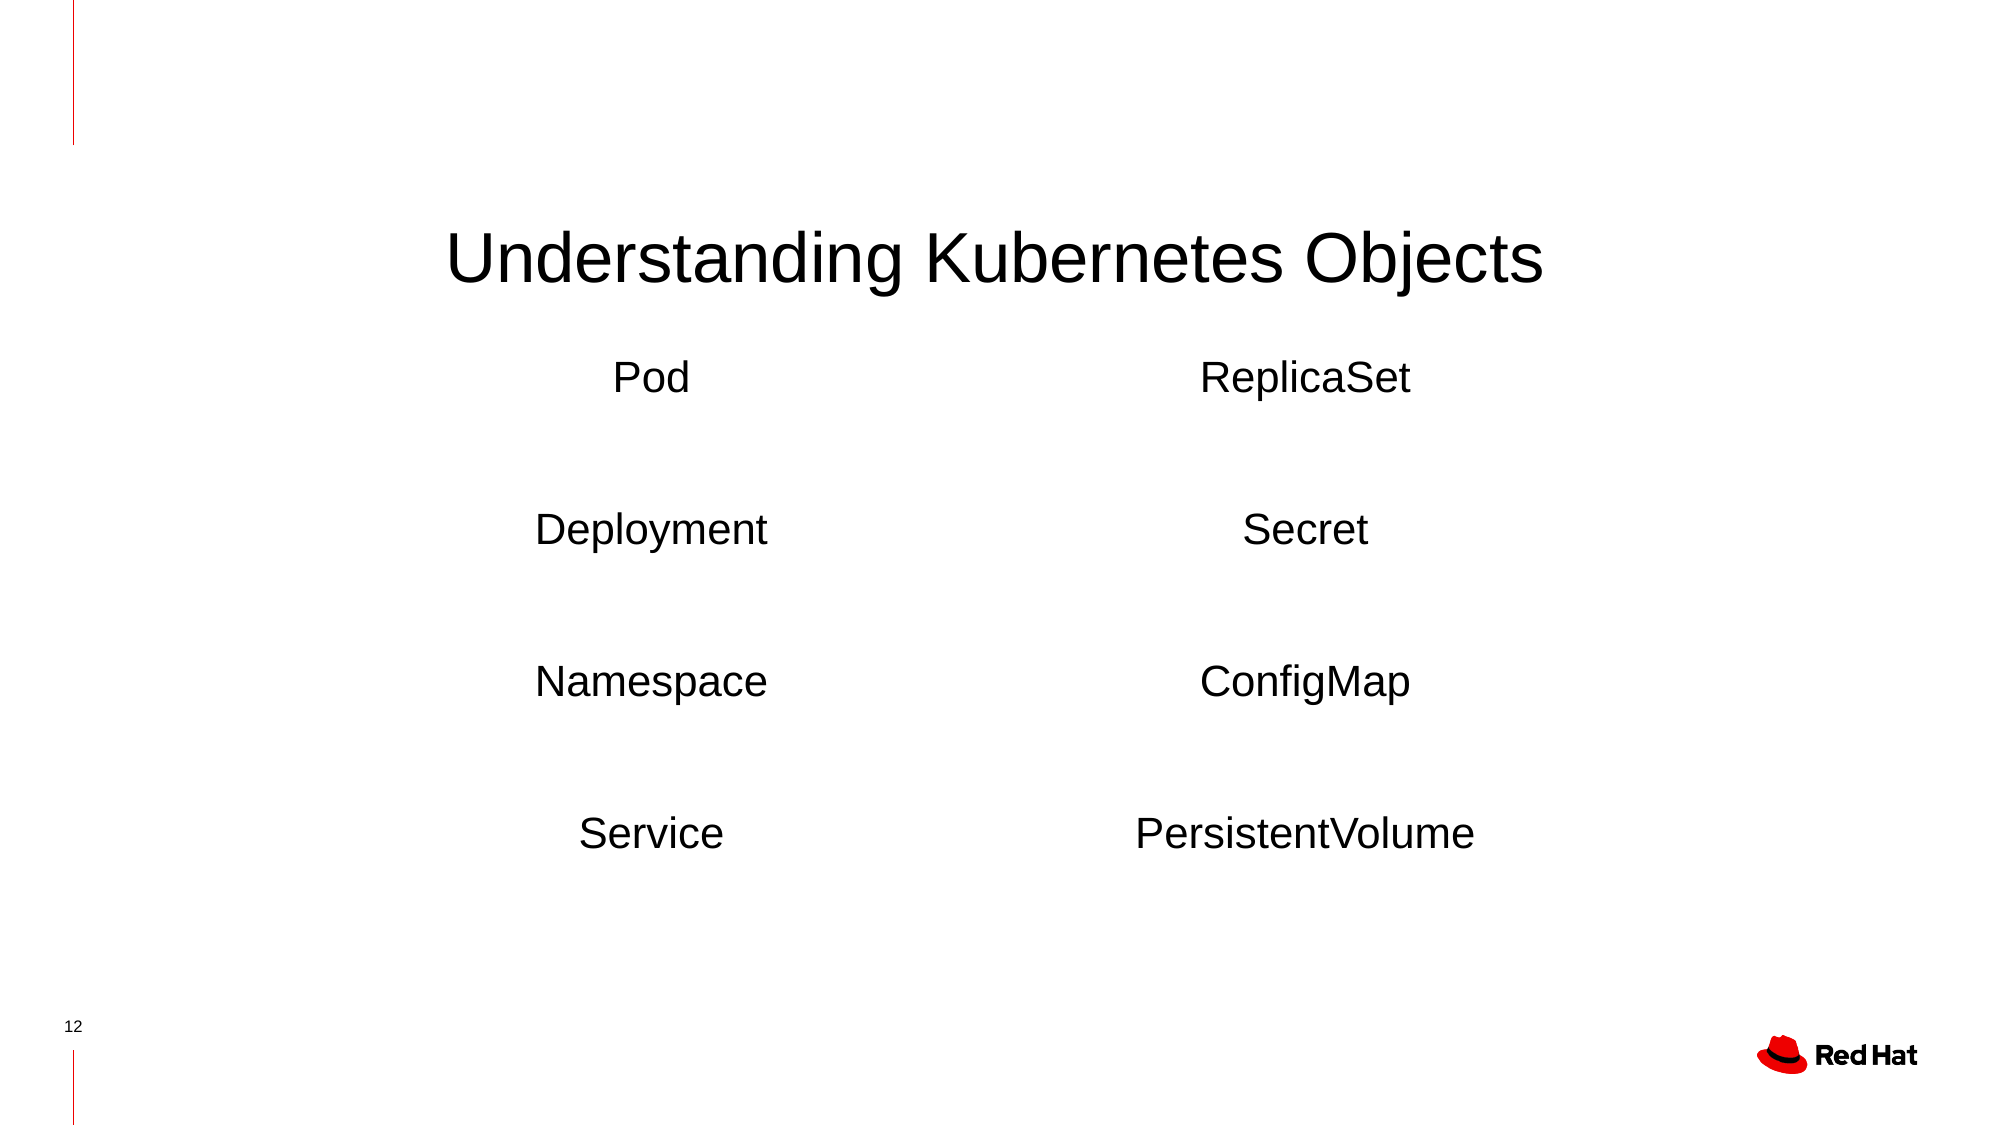

# Understanding Kubernetes Objects
Pod
ReplicaSet
Deployment
Secret
Namespace
ConfigMap
Service
PersistentVolume
12